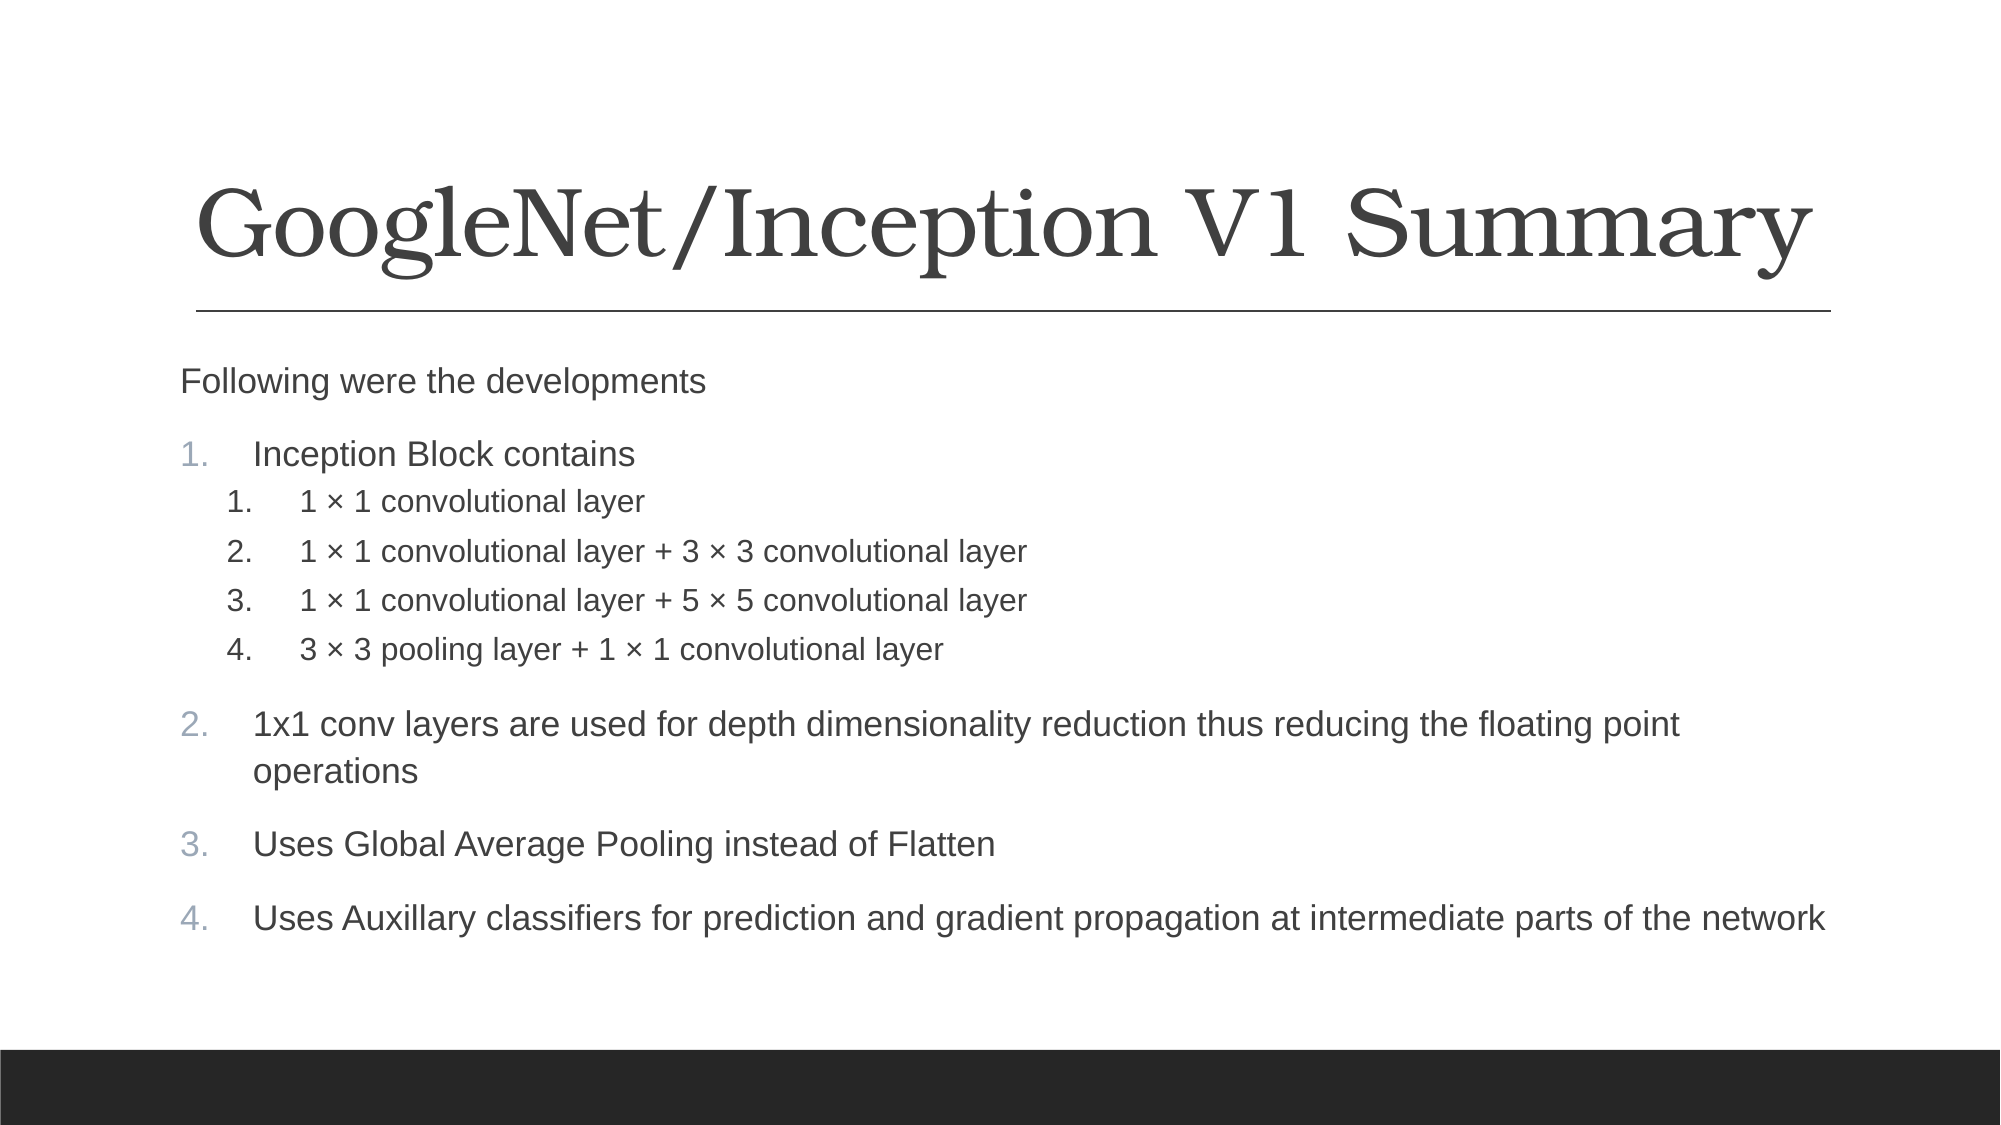

# GoogleNet/Inception V1 Summary
Following were the developments
Inception Block contains
1 × 1 convolutional layer
1 × 1 convolutional layer + 3 × 3 convolutional layer
1 × 1 convolutional layer + 5 × 5 convolutional layer
3 × 3 pooling layer + 1 × 1 convolutional layer
1x1 conv layers are used for depth dimensionality reduction thus reducing the floating point operations
Uses Global Average Pooling instead of Flatten
Uses Auxillary classifiers for prediction and gradient propagation at intermediate parts of the network